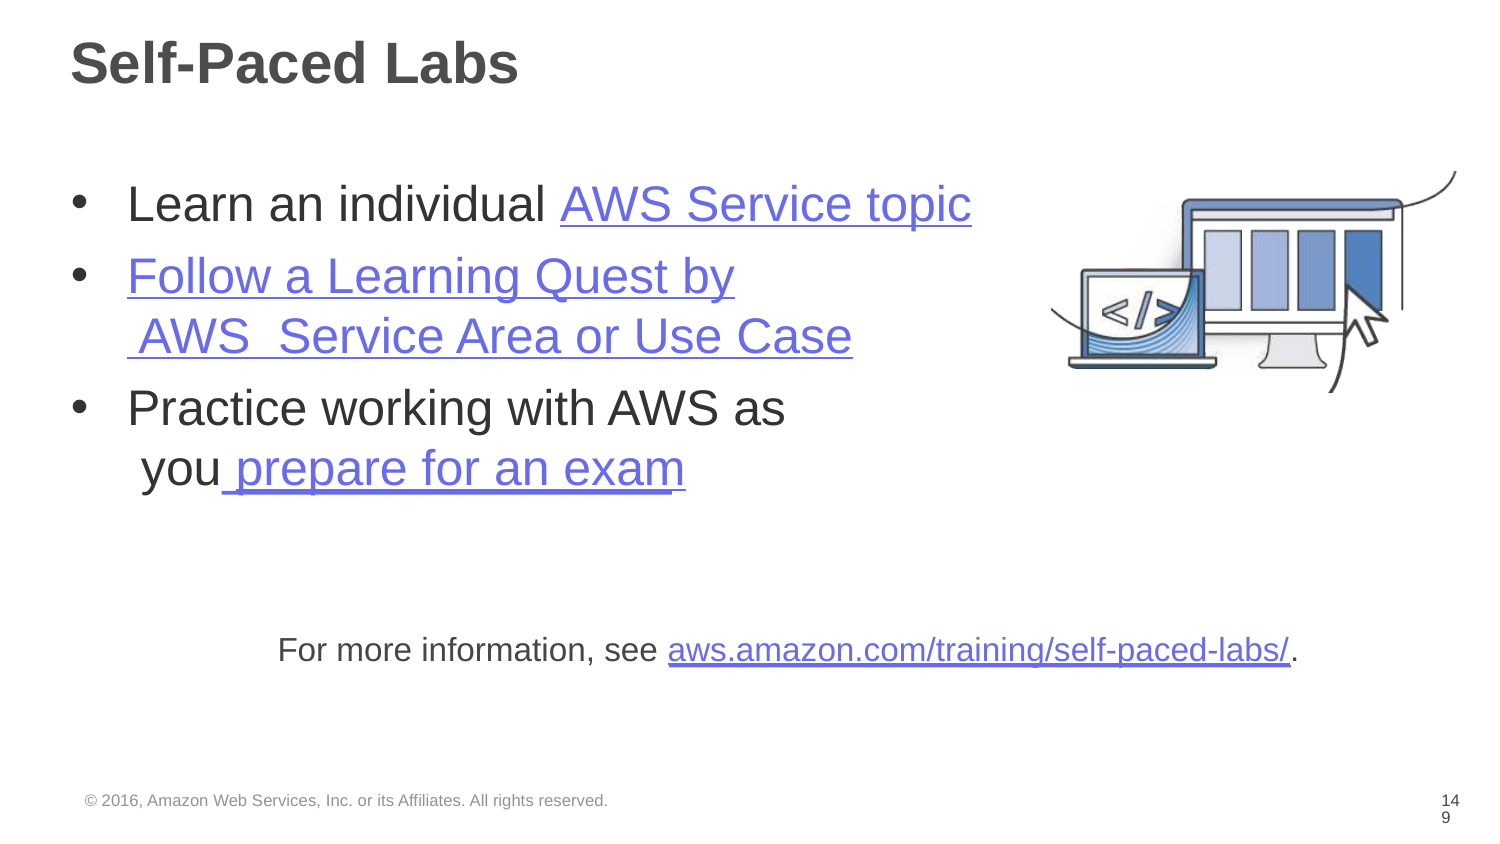

# Self-Paced Labs
Learn an individual AWS Service topic
Follow a Learning Quest by AWS  Service Area or Use Case
Practice working with AWS as  you prepare for an exam

For more information, see aws.amazon.com/training/self-paced-labs/.

© 2016, Amazon Web Services, Inc. or its Affiliates. All rights reserved.
149